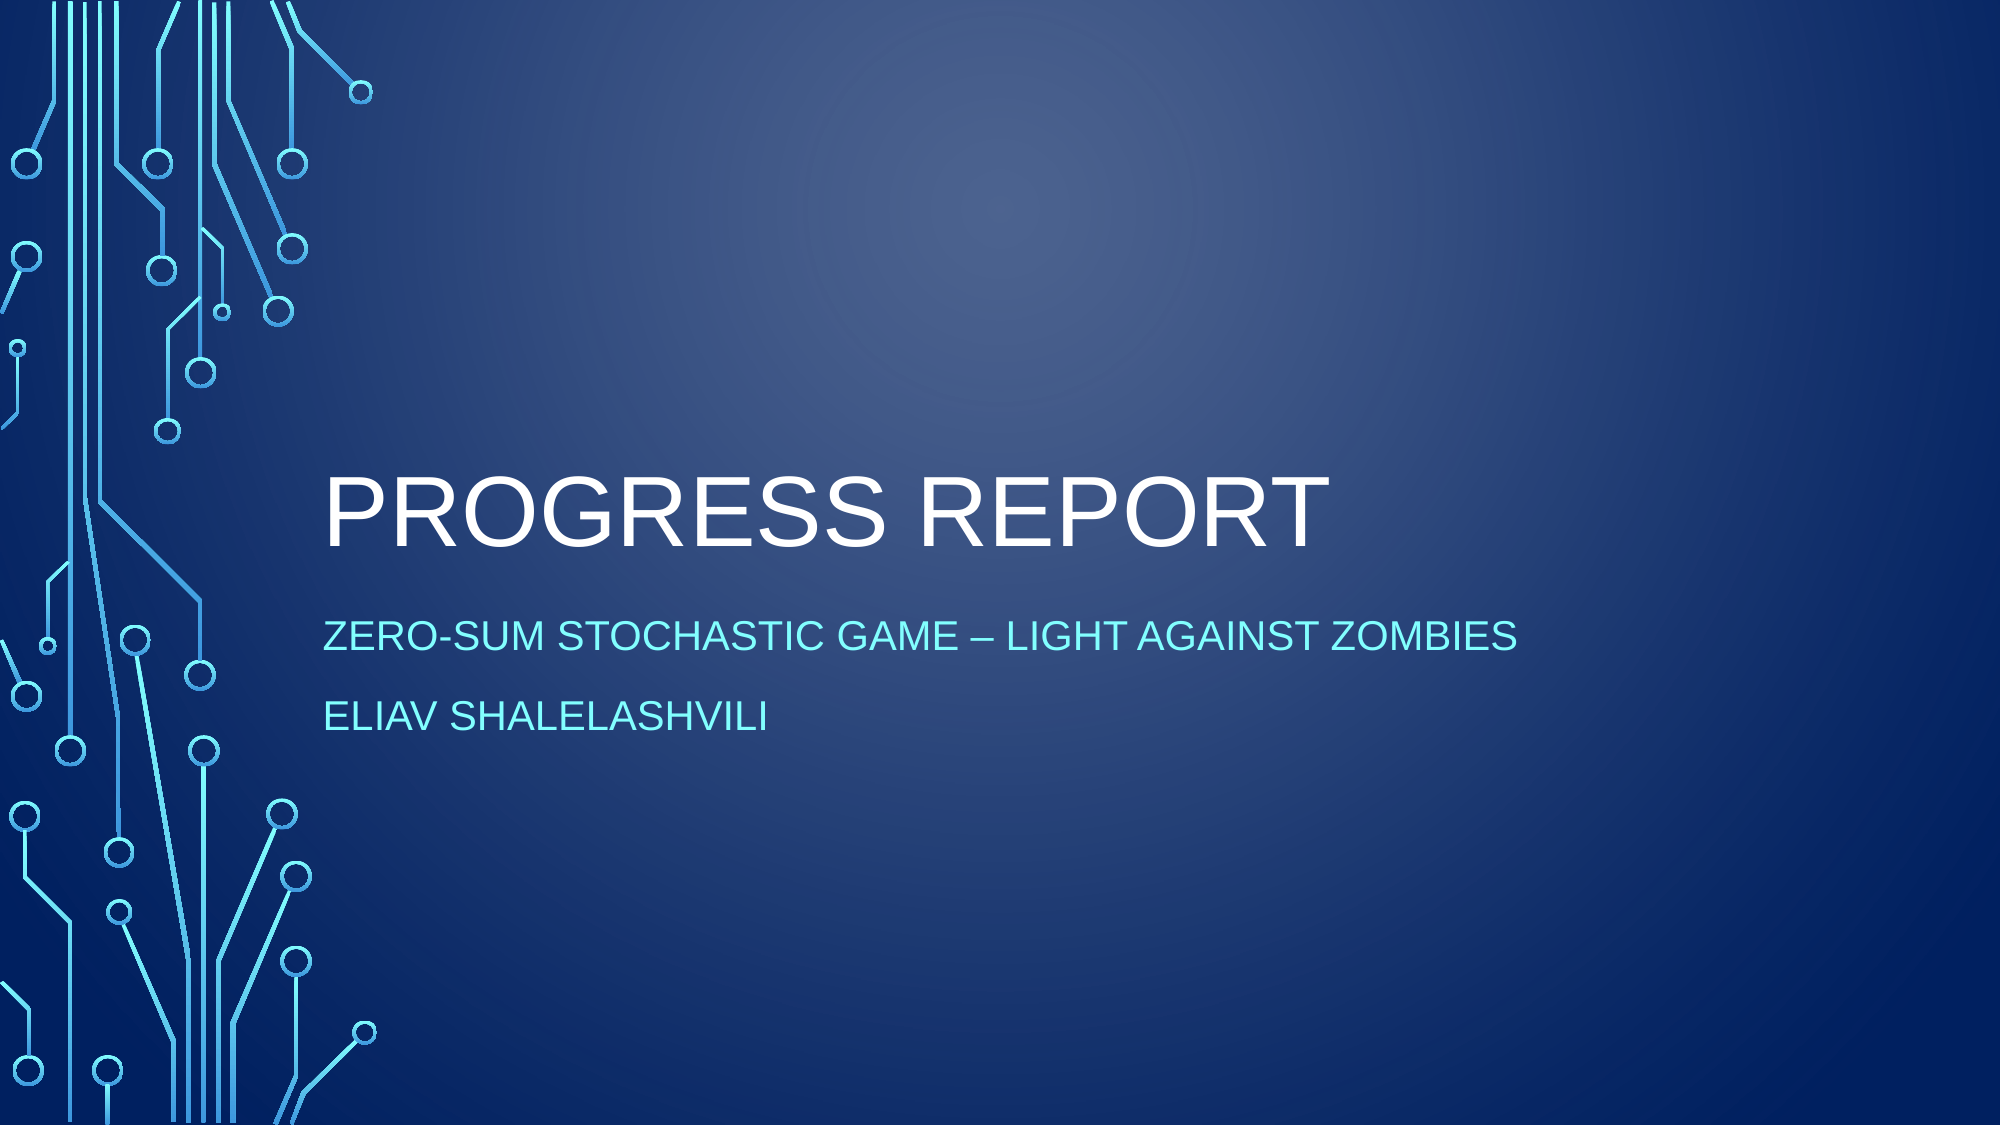

# Progress Report
Zero-sum stochastic game – Light against zombies
Eliav shalelashvili